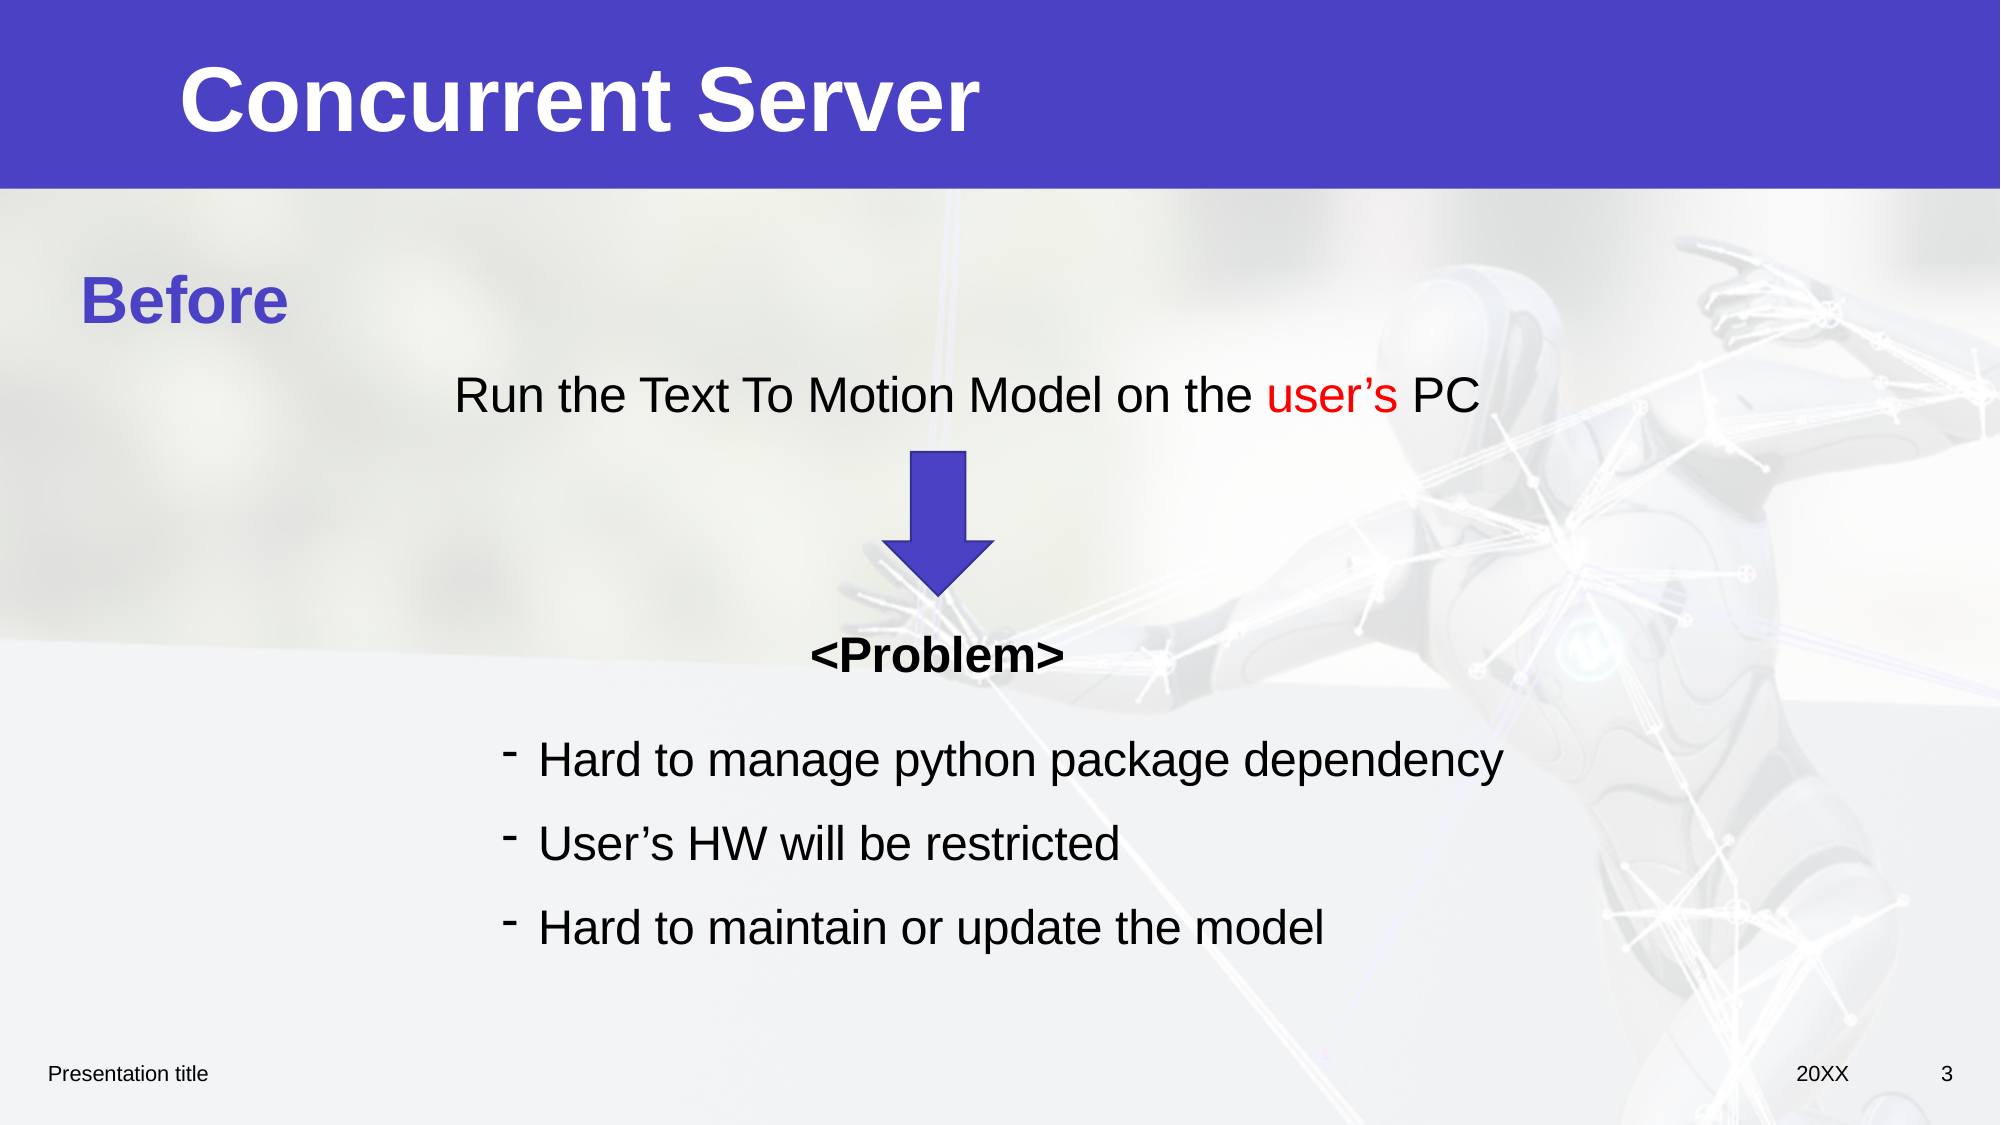

# Concurrent Server
Before

Run the Text To Motion Model on the user’s PC

<Problem>

Hard to manage python package dependency
User’s HW will be restricted
Hard to maintain or update the model

20XX
Presentation title
3